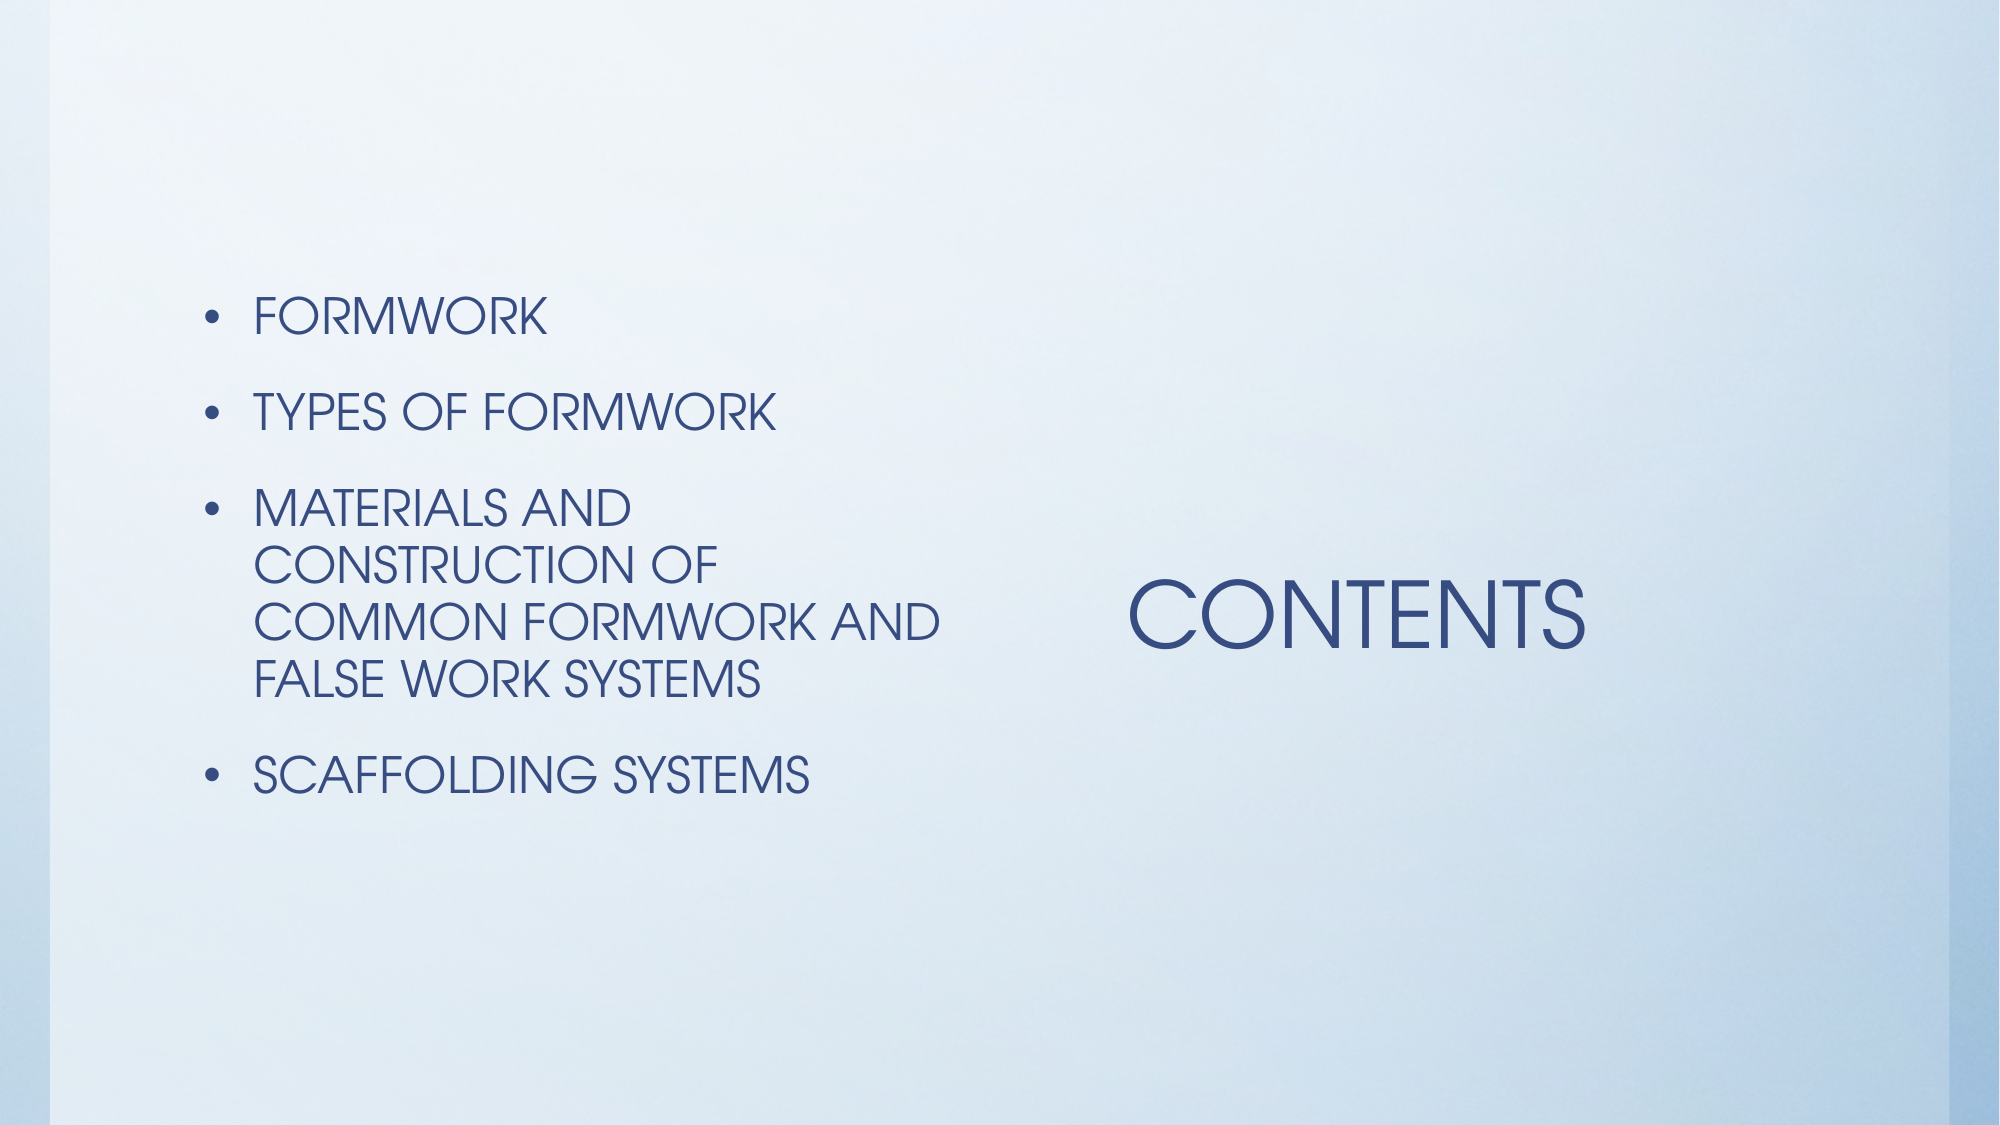

FORMWORK
TYPES OF FORMWORK
MATERIALS AND CONSTRUCTION OF COMMON FORMWORK AND FALSE WORK SYSTEMS
SCAFFOLDING SYSTEMS
# CONTENTS